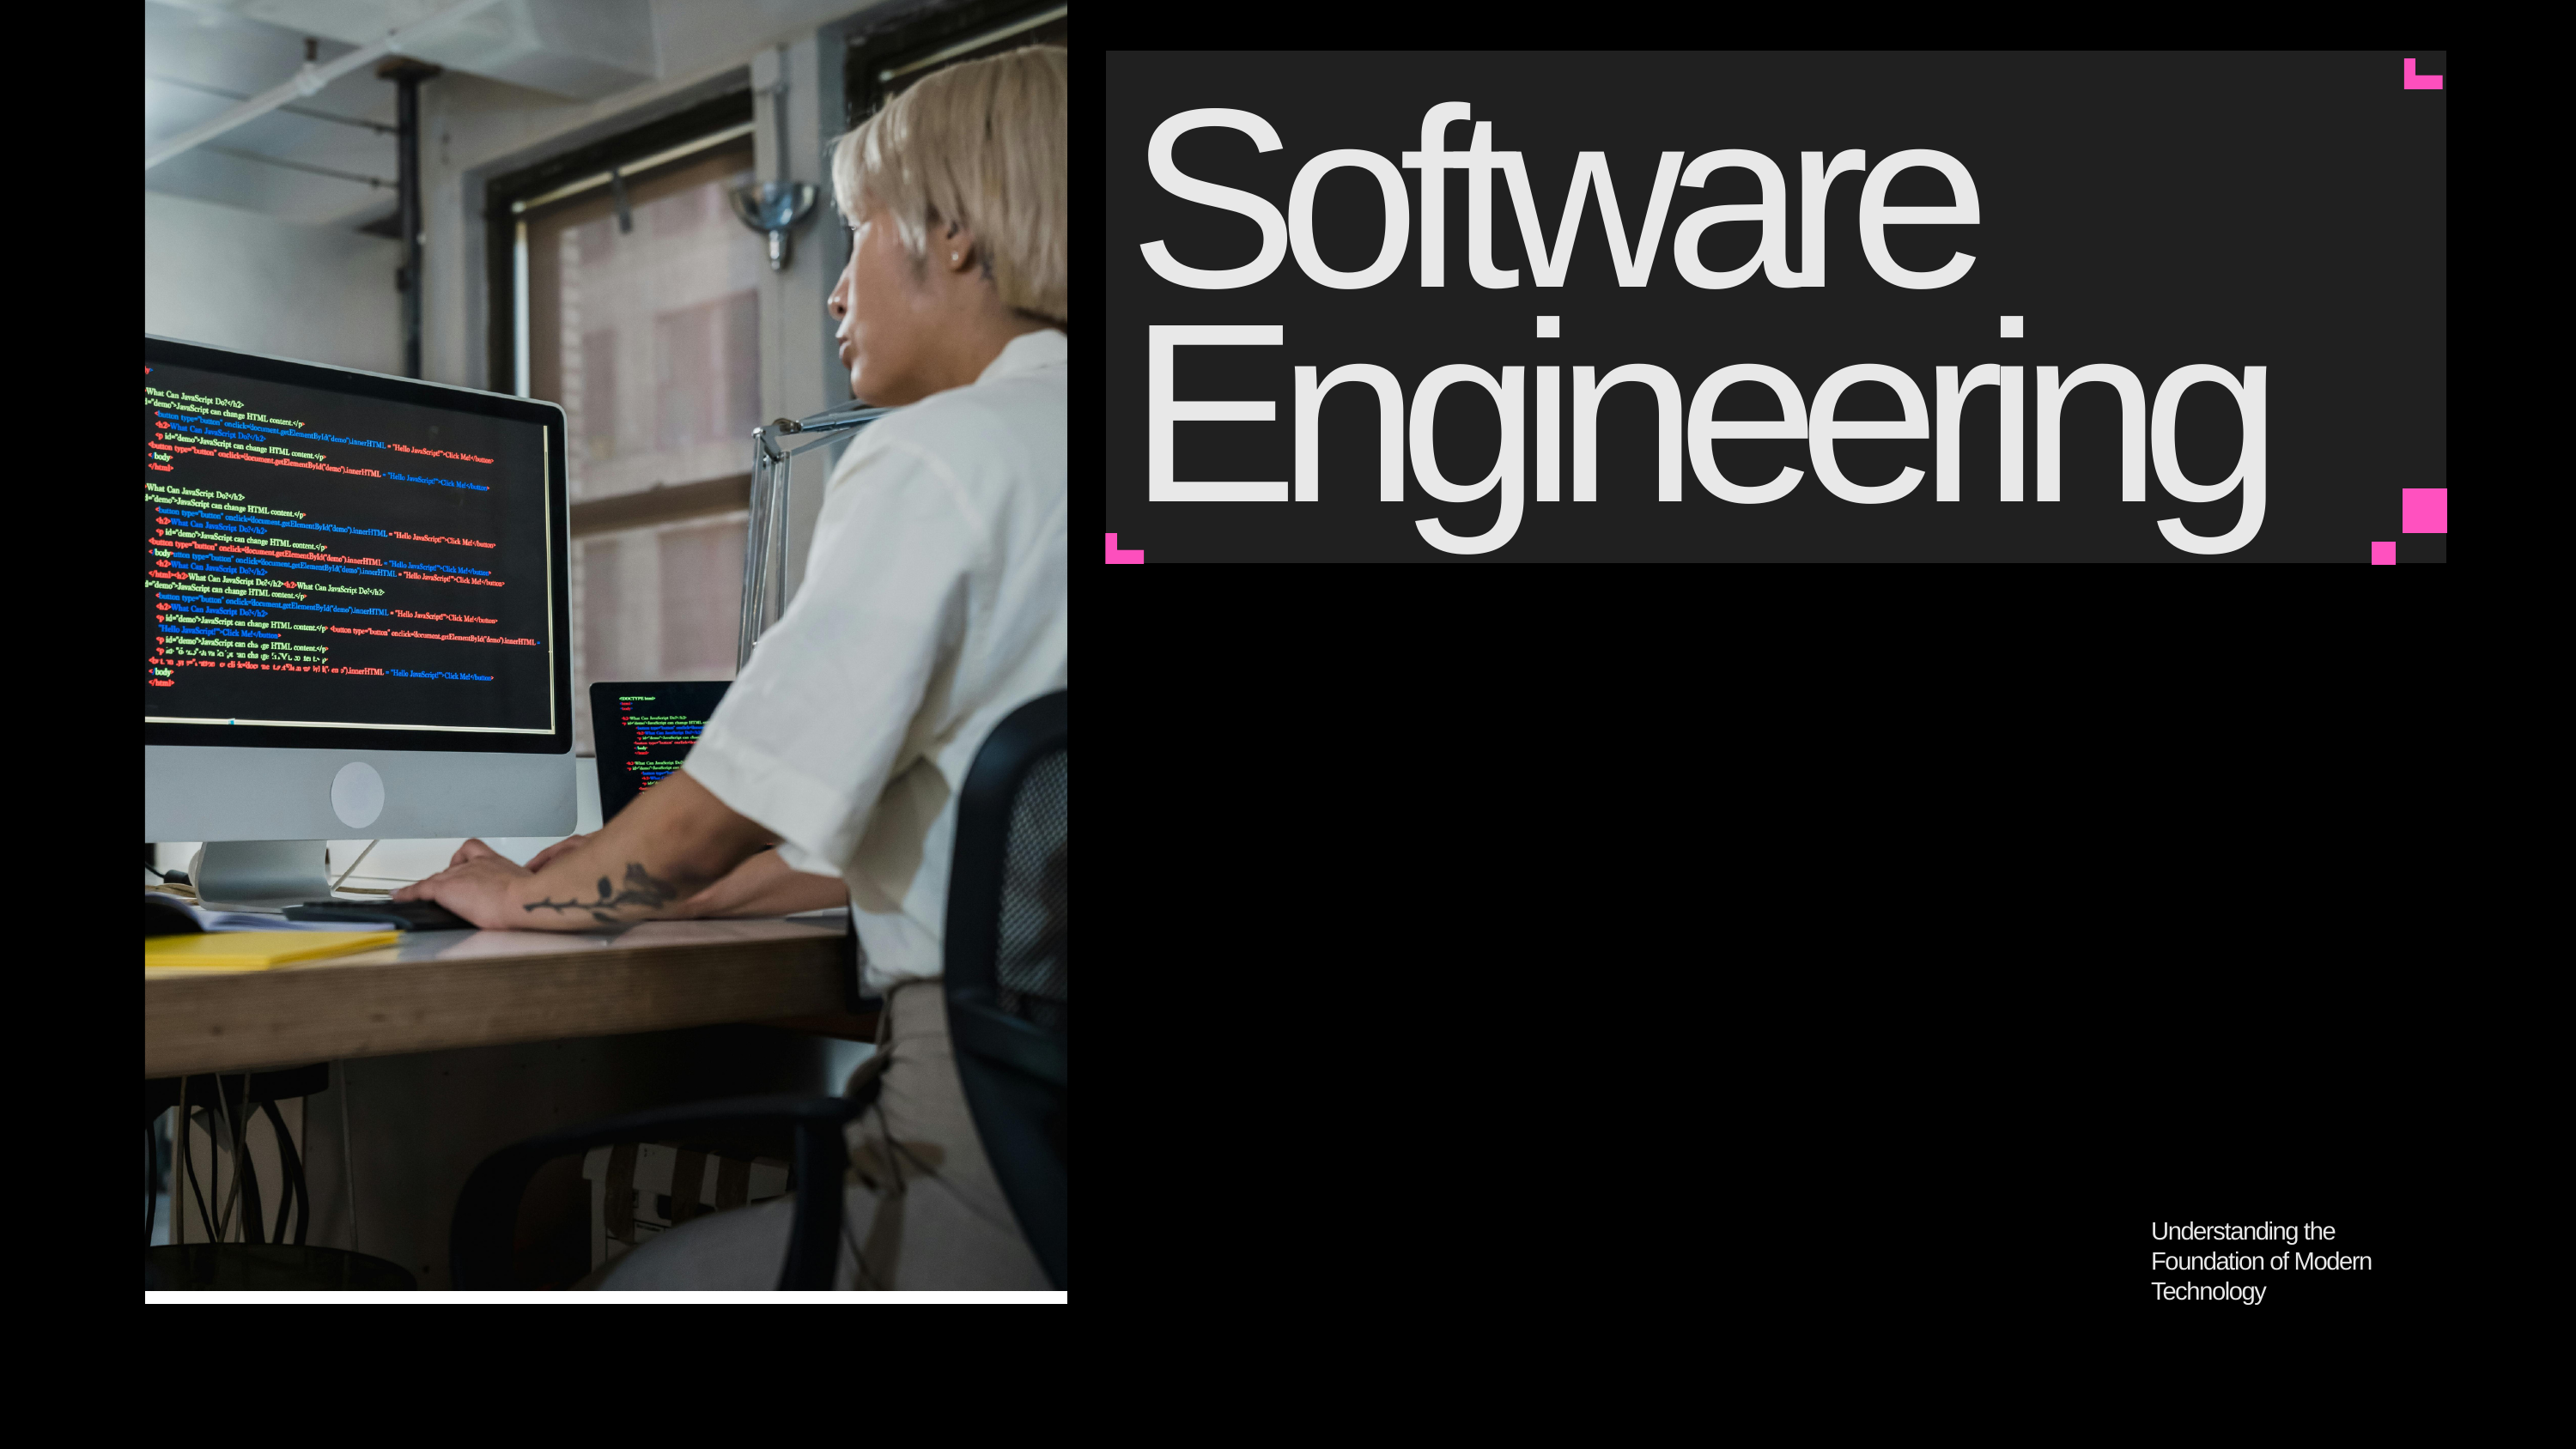

Software Engineering

Understanding the Foundation of Modern Technology